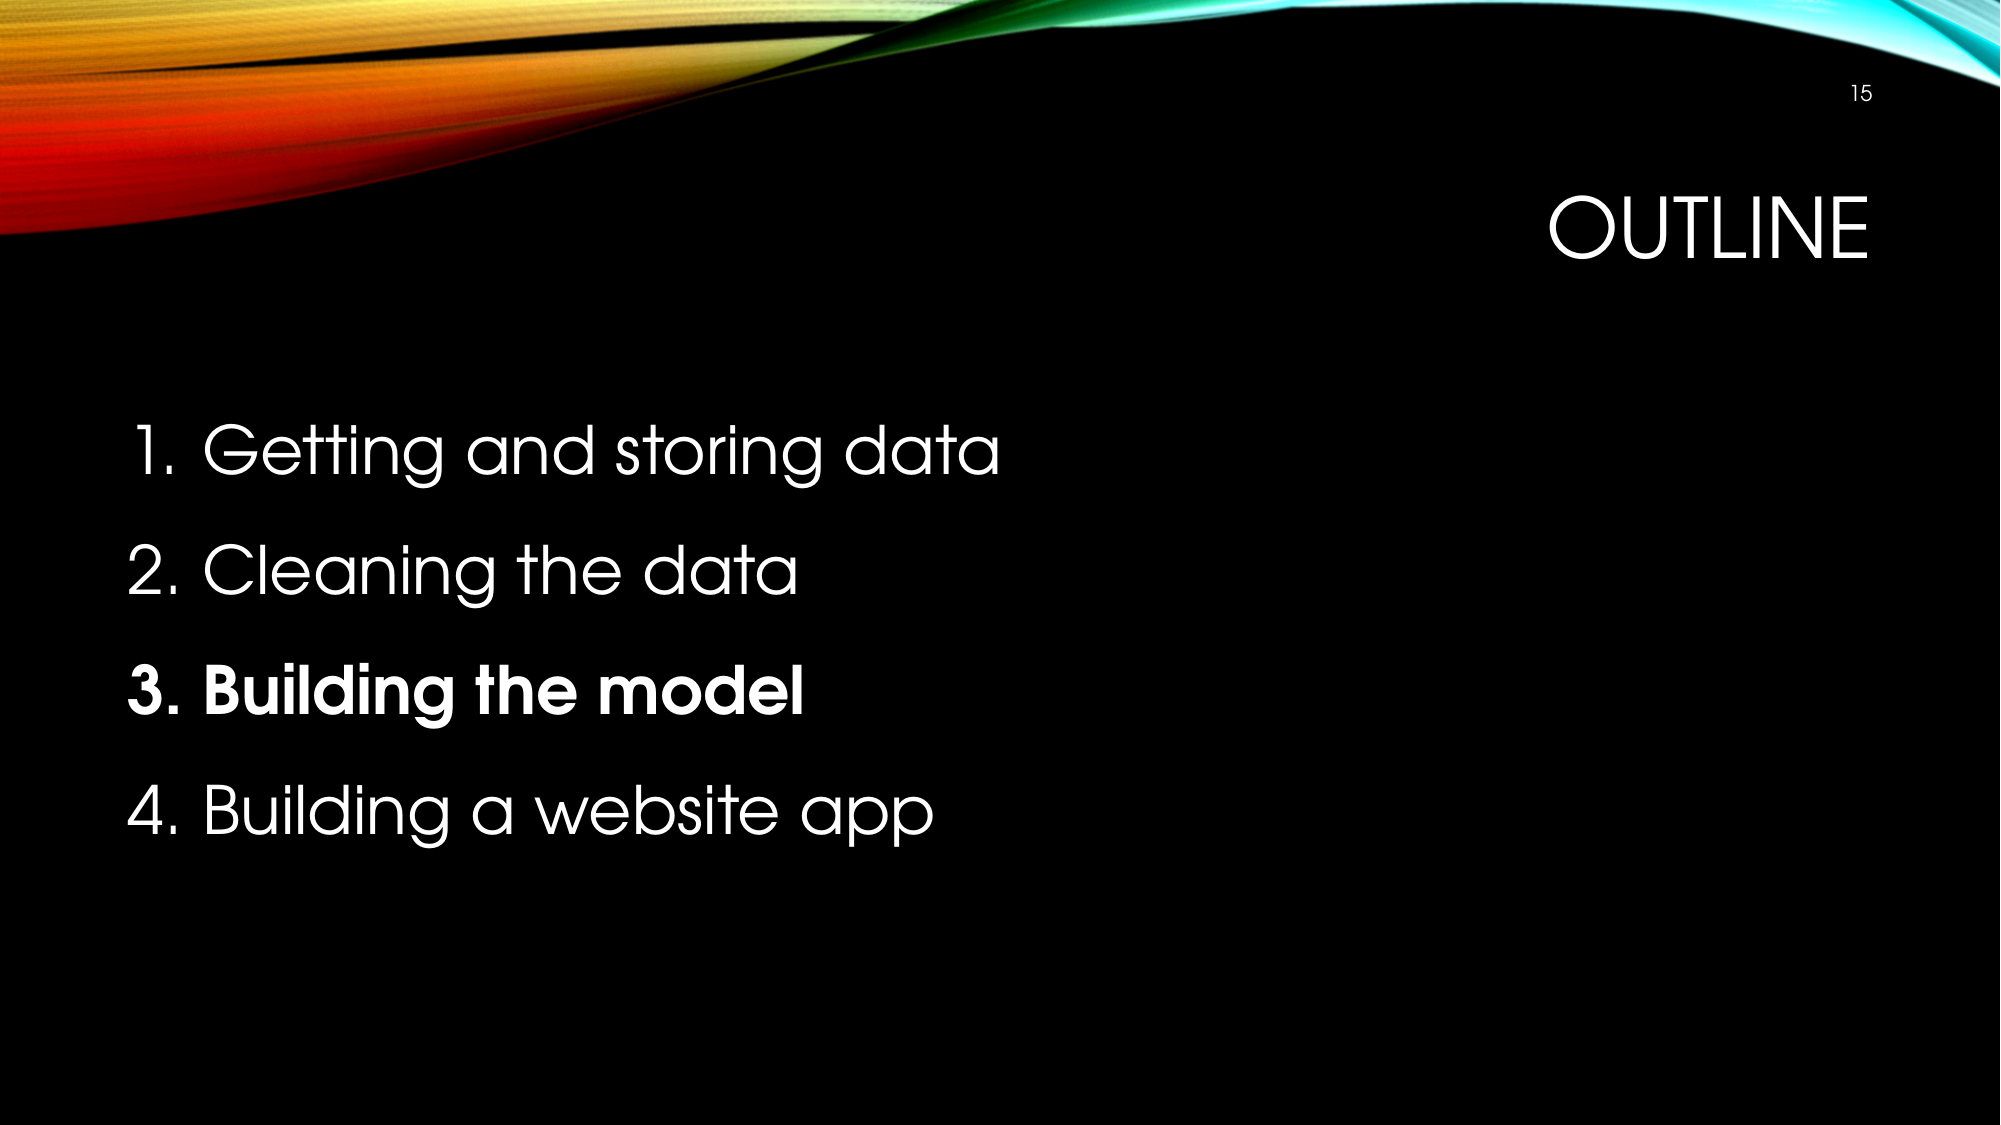

15
# Outline
Getting and storing data
Cleaning the data
Building the model
Building a website app